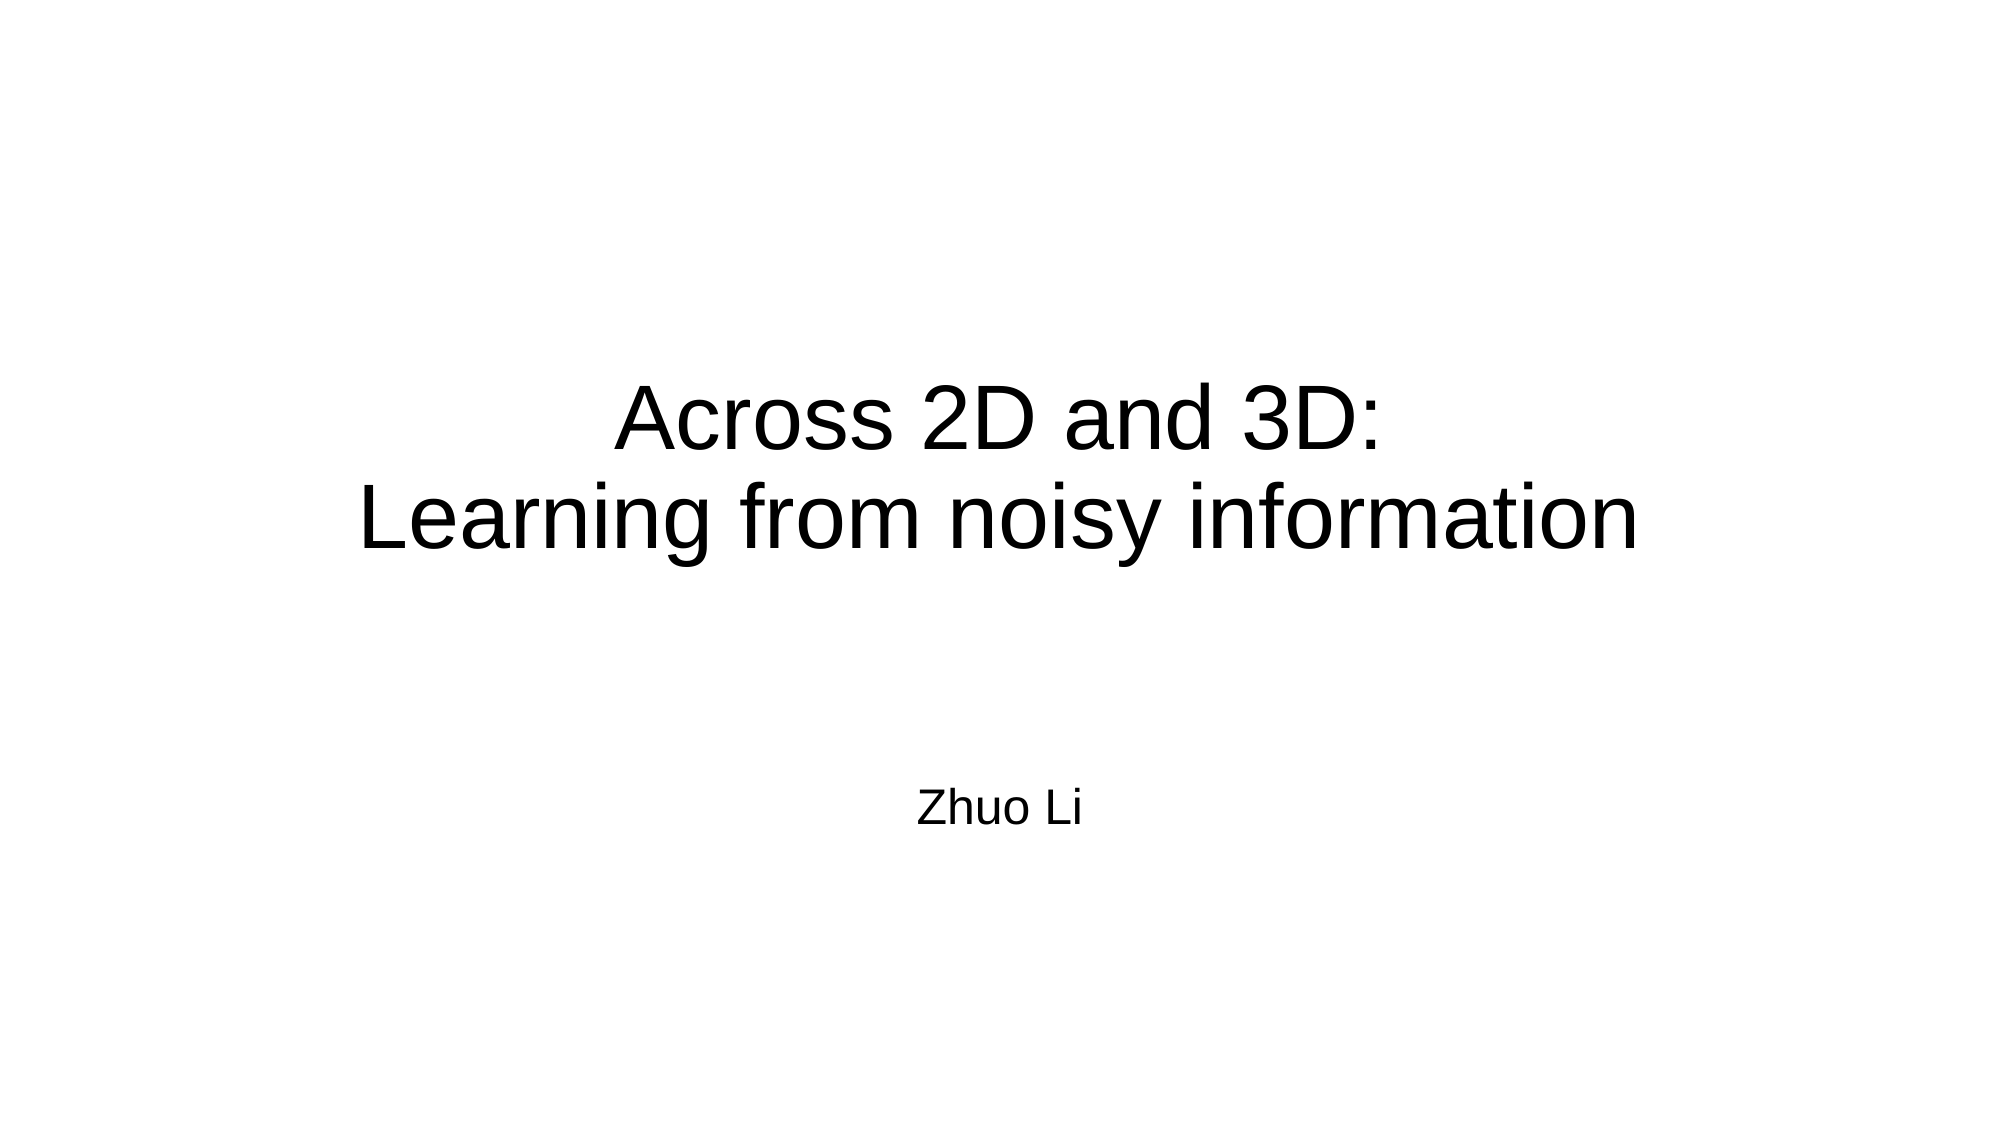

# Across 2D and 3D: Learning from noisy information
Zhuo Li